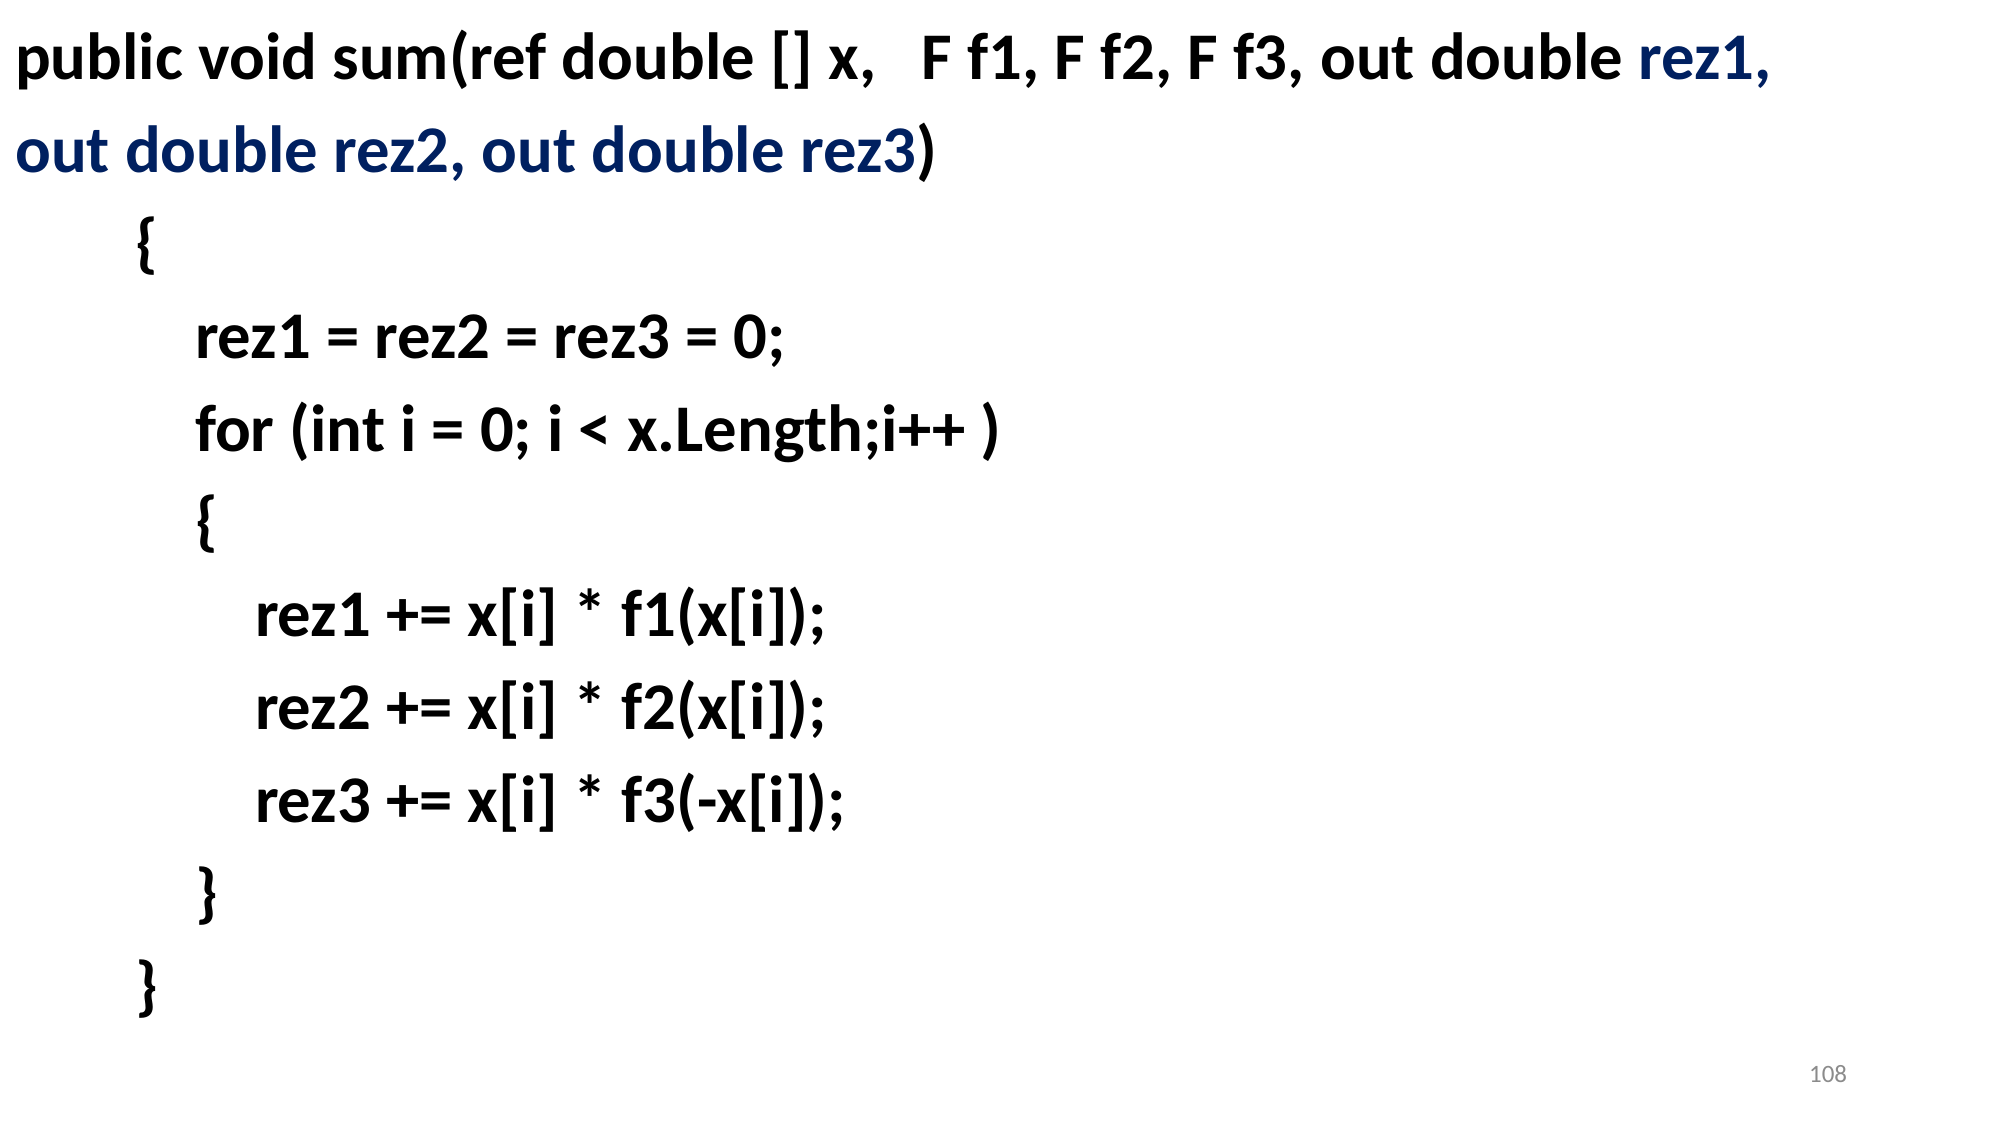

public void sum(ref double [] x,   F f1, F f2, F f3, out double rez1,
out double rez2, out double rez3)
        {
            rez1 = rez2 = rez3 = 0;
            for (int i = 0; i < x.Length;i++ )
            {
                rez1 += x[i] * f1(x[i]);
                rez2 += x[i] * f2(x[i]);
                rez3 += x[i] * f3(-x[i]);
            }
        }
108